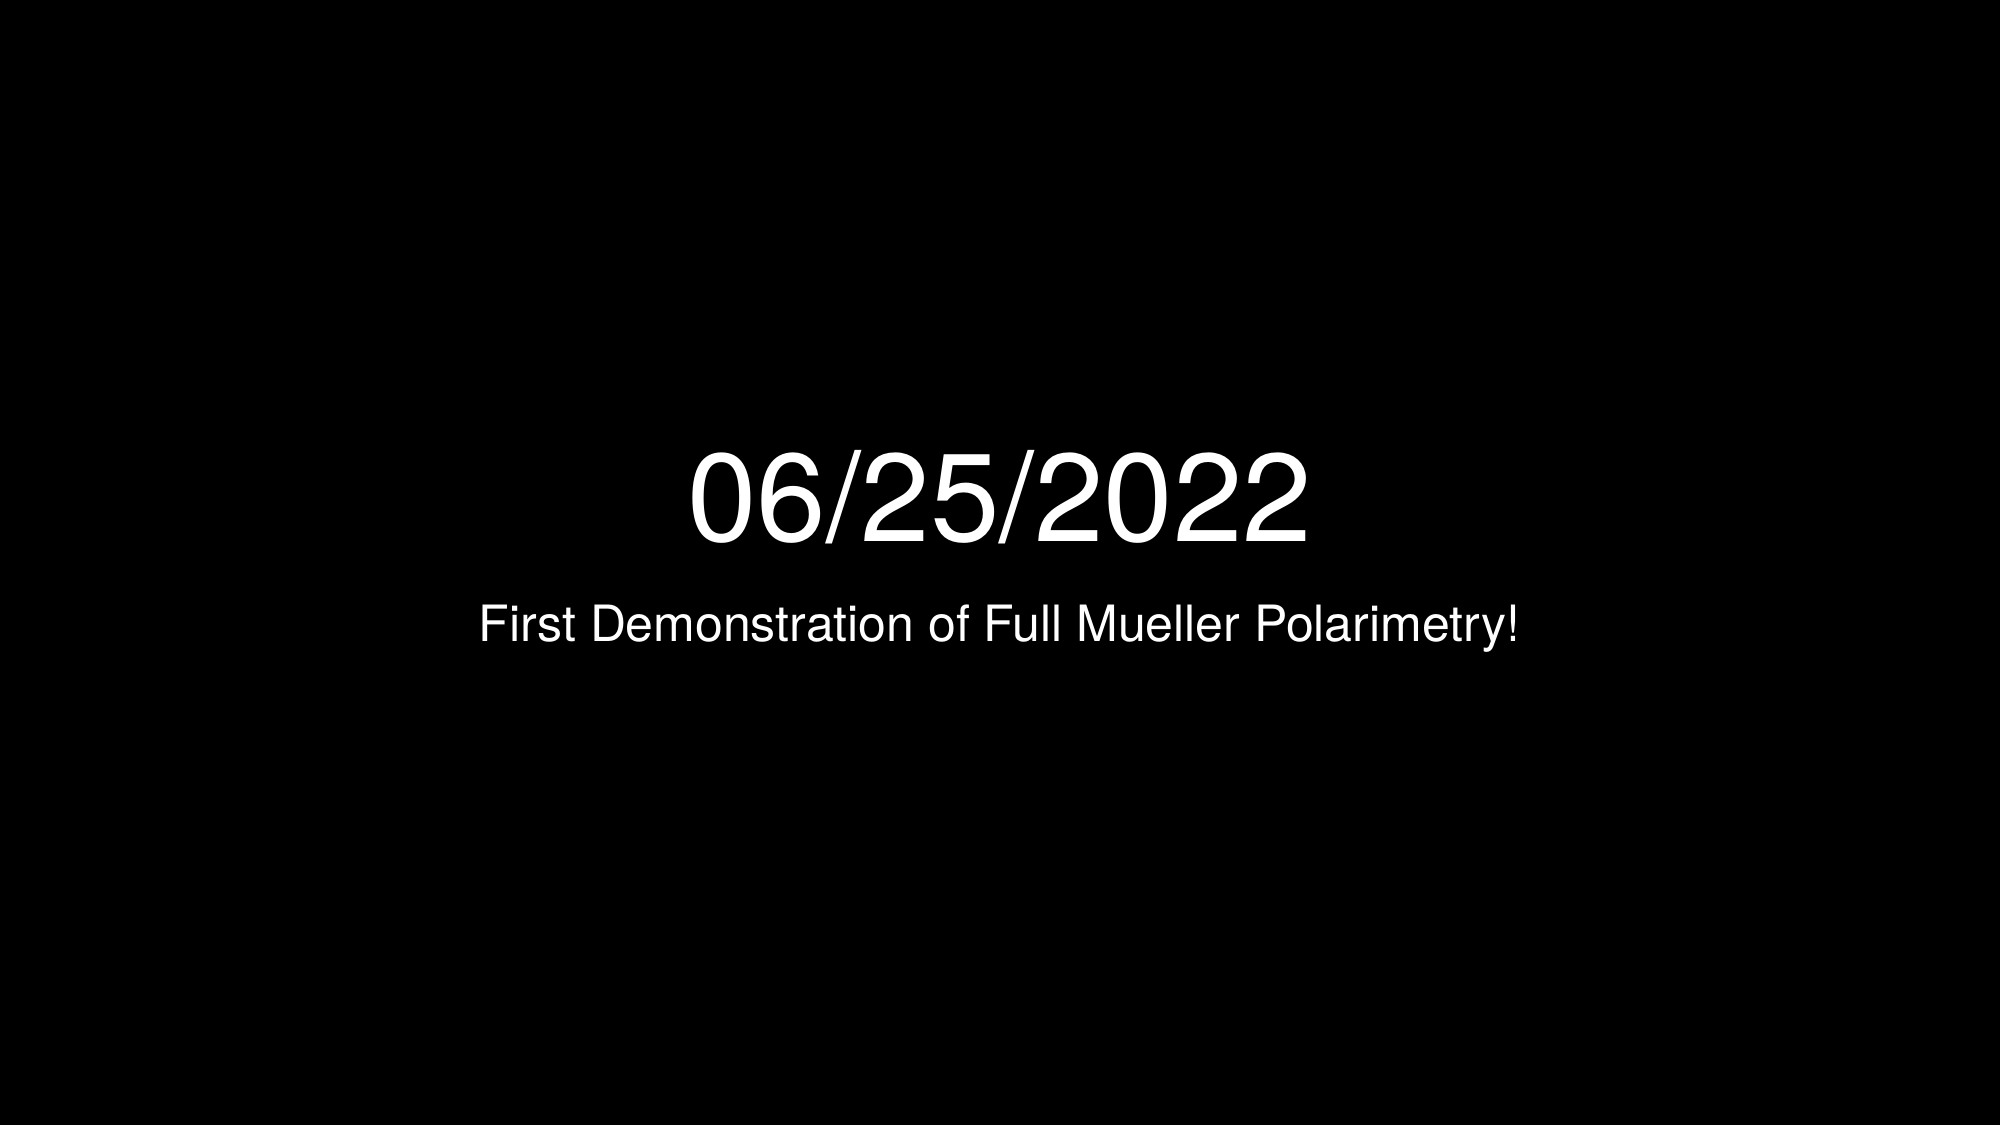

# 06/25/2022
First Demonstration of Full Mueller Polarimetry!